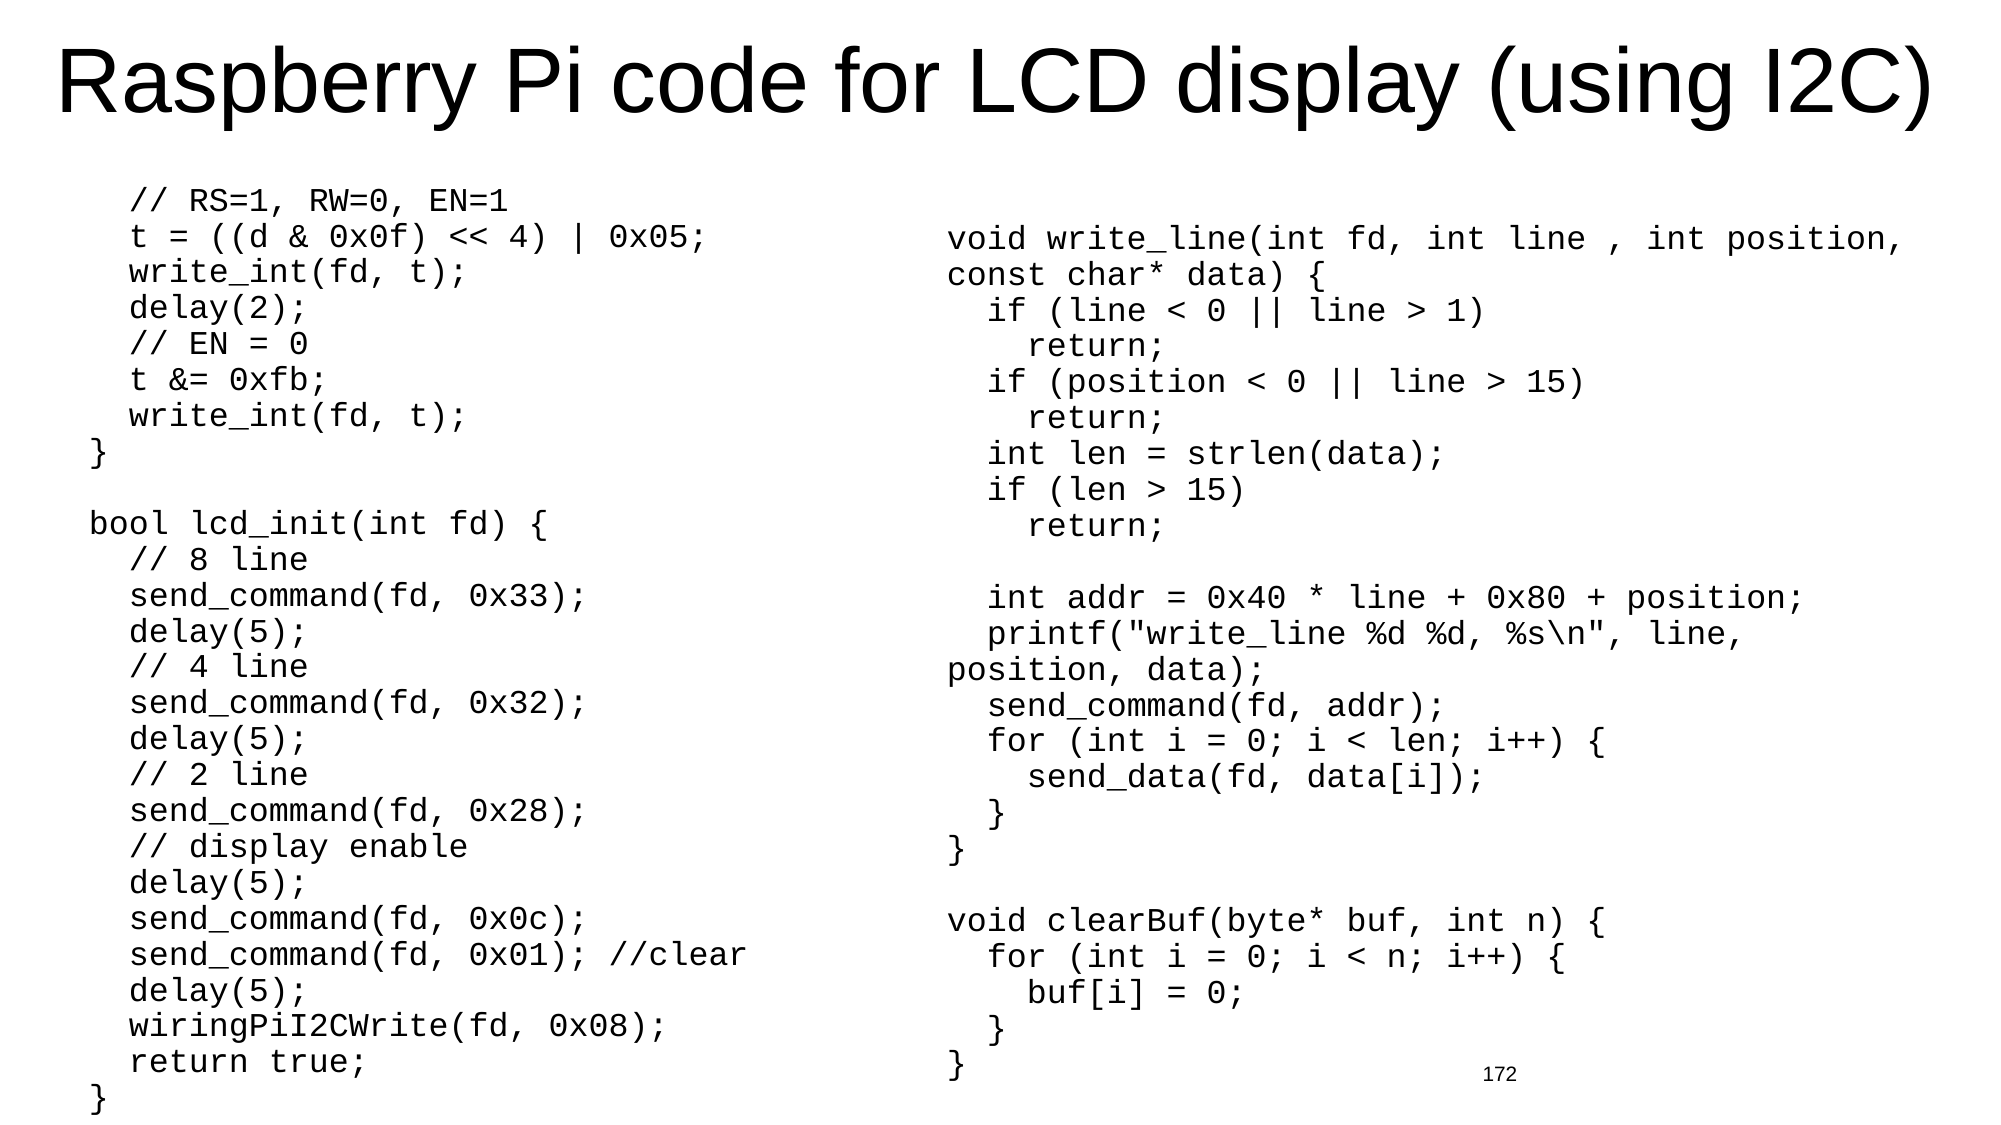

# Raspberry Pi code for LCD display (using I2C)

void write_line(int fd, int line , int position, const char* data) {
  if (line < 0 || line > 1)
    return;
  if (position < 0 || line > 15)
    return;
  int len = strlen(data);
  if (len > 15)
    return;

  int addr = 0x40 * line + 0x80 + position;
  printf("write_line %d %d, %s\n", line, position, data);
  send_command(fd, addr);
  for (int i = 0; i < len; i++) {
    send_data(fd, data[i]);
  }
}

void clearBuf(byte* buf, int n) {
  for (int i = 0; i < n; i++) {
    buf[i] = 0;
  }
}

  // RS=1, RW=0, EN=1
  t = ((d & 0x0f) << 4) | 0x05;
  write_int(fd, t);
  delay(2);
  // EN = 0
  t &= 0xfb;
  write_int(fd, t);
}

bool lcd_init(int fd) {
  // 8 line
  send_command(fd, 0x33);
  delay(5);
  // 4 line
  send_command(fd, 0x32);
  delay(5);
  // 2 line
  send_command(fd, 0x28);
  // display enable
  delay(5);
  send_command(fd, 0x0c);
  send_command(fd, 0x01); //clear
  delay(5);
  wiringPiI2CWrite(fd, 0x08);
  return true;
}

172